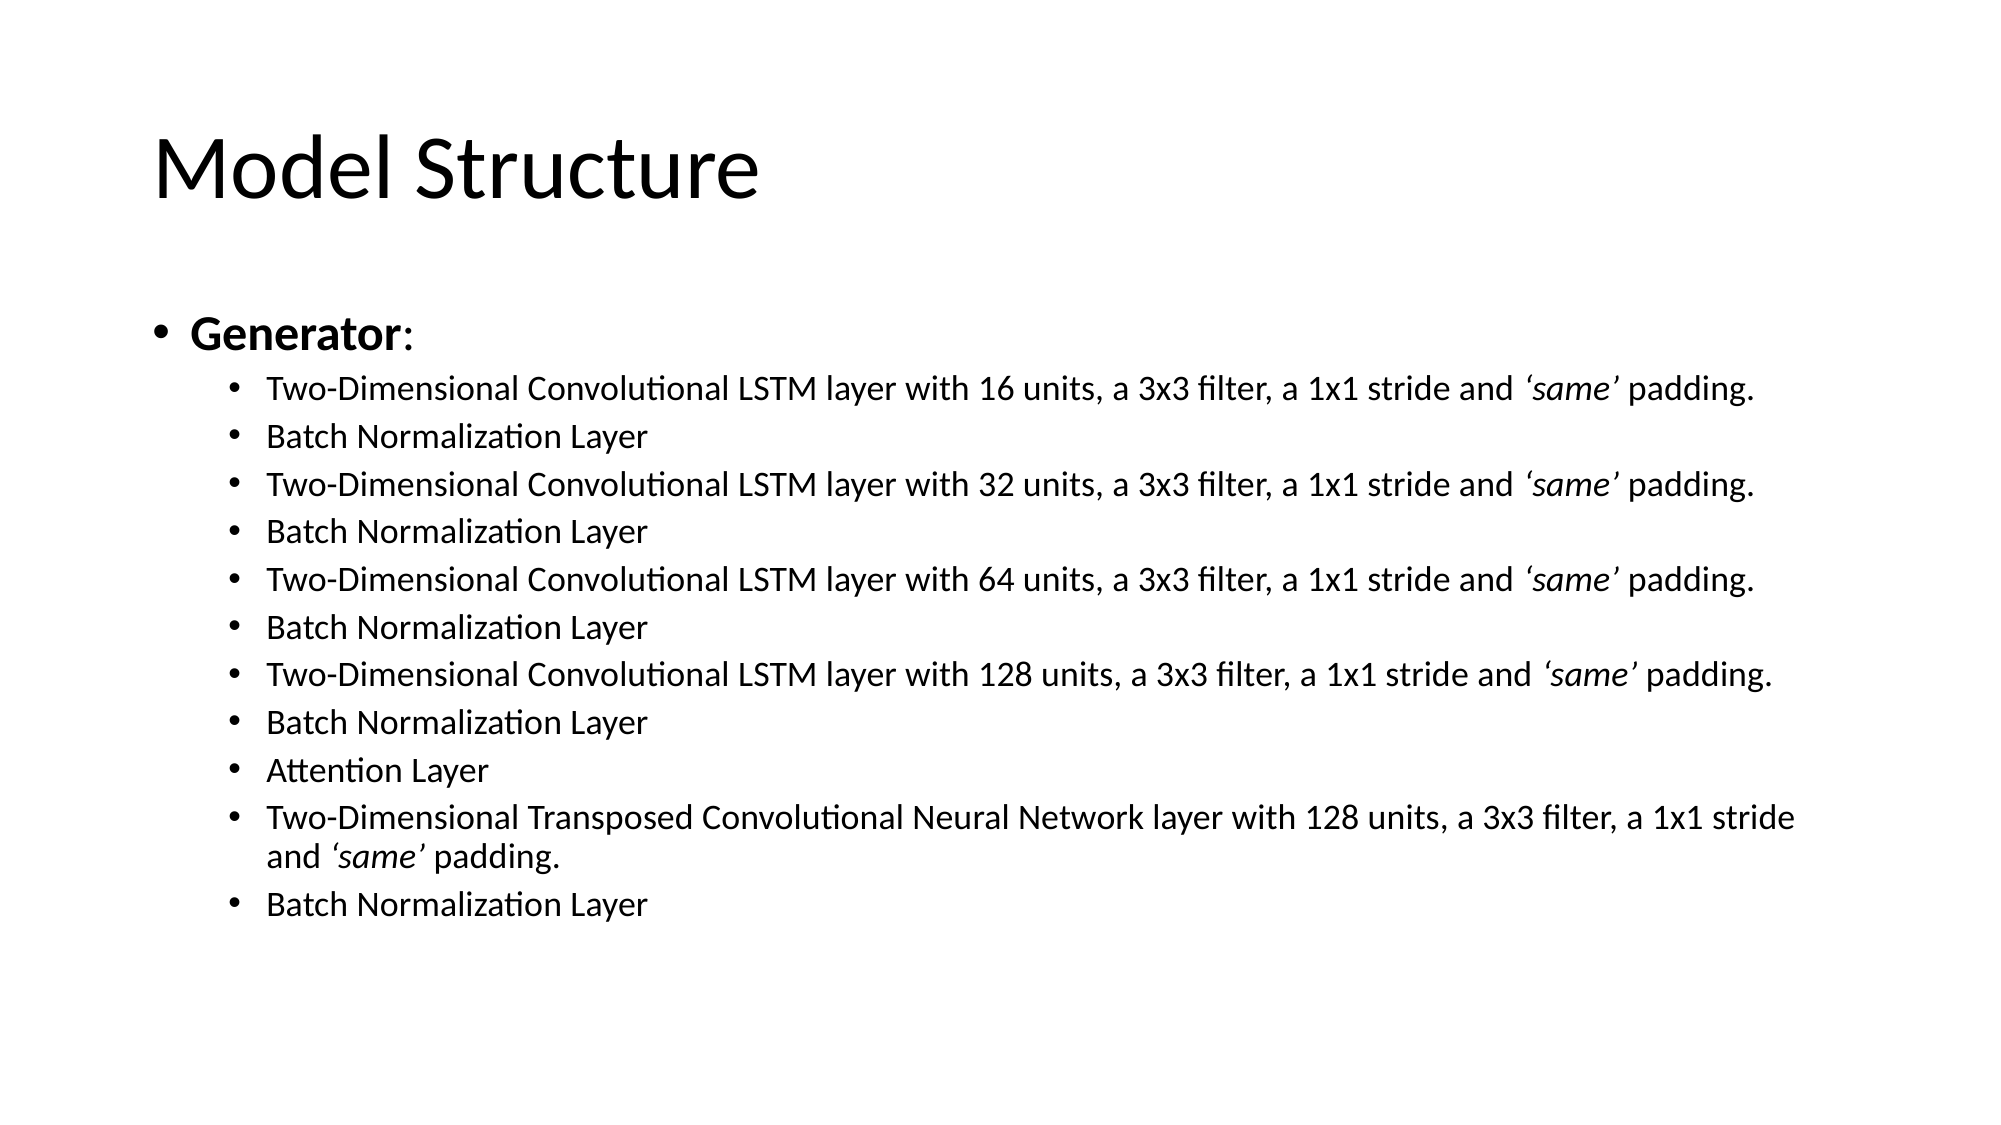

# Model Structure
Generator:
Two-Dimensional Convolutional LSTM layer with 16 units, a 3x3 filter, a 1x1 stride and ‘same’ padding.
Batch Normalization Layer
Two-Dimensional Convolutional LSTM layer with 32 units, a 3x3 filter, a 1x1 stride and ‘same’ padding.
Batch Normalization Layer
Two-Dimensional Convolutional LSTM layer with 64 units, a 3x3 filter, a 1x1 stride and ‘same’ padding.
Batch Normalization Layer
Two-Dimensional Convolutional LSTM layer with 128 units, a 3x3 filter, a 1x1 stride and ‘same’ padding.
Batch Normalization Layer
Attention Layer
Two-Dimensional Transposed Convolutional Neural Network layer with 128 units, a 3x3 filter, a 1x1 stride and ‘same’ padding.
Batch Normalization Layer